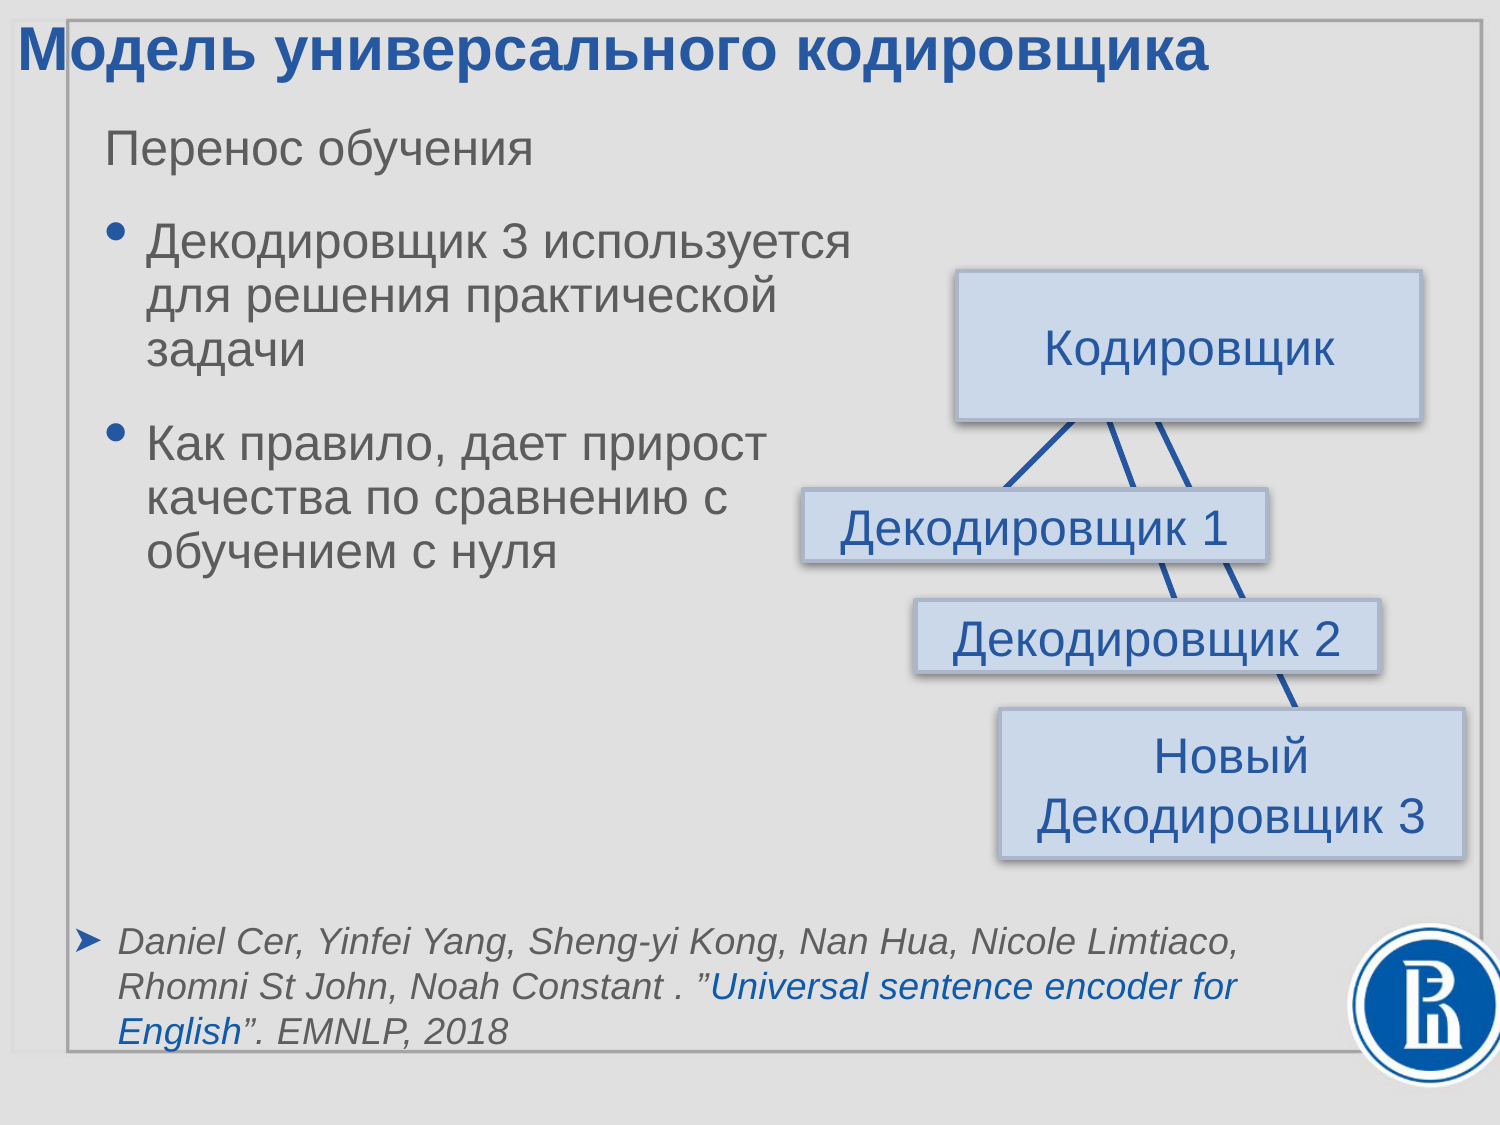

Модель универсального кодировщика
Перенос обучения
Декодировщик 3 используется для решения практической задачи
Как правило, дает прирост качества по сравнению с обучением с нуля
Кодировщик

Декодировщик 1
Декодировщик 2
Новый Декодировщик 3
Daniel Cer, Yinfei Yang, Sheng-yi Kong, Nan Hua, Nicole Limtiaco, Rhomni St John, Noah Constant . ”Universal sentence encoder for English”. EMNLP, 2018